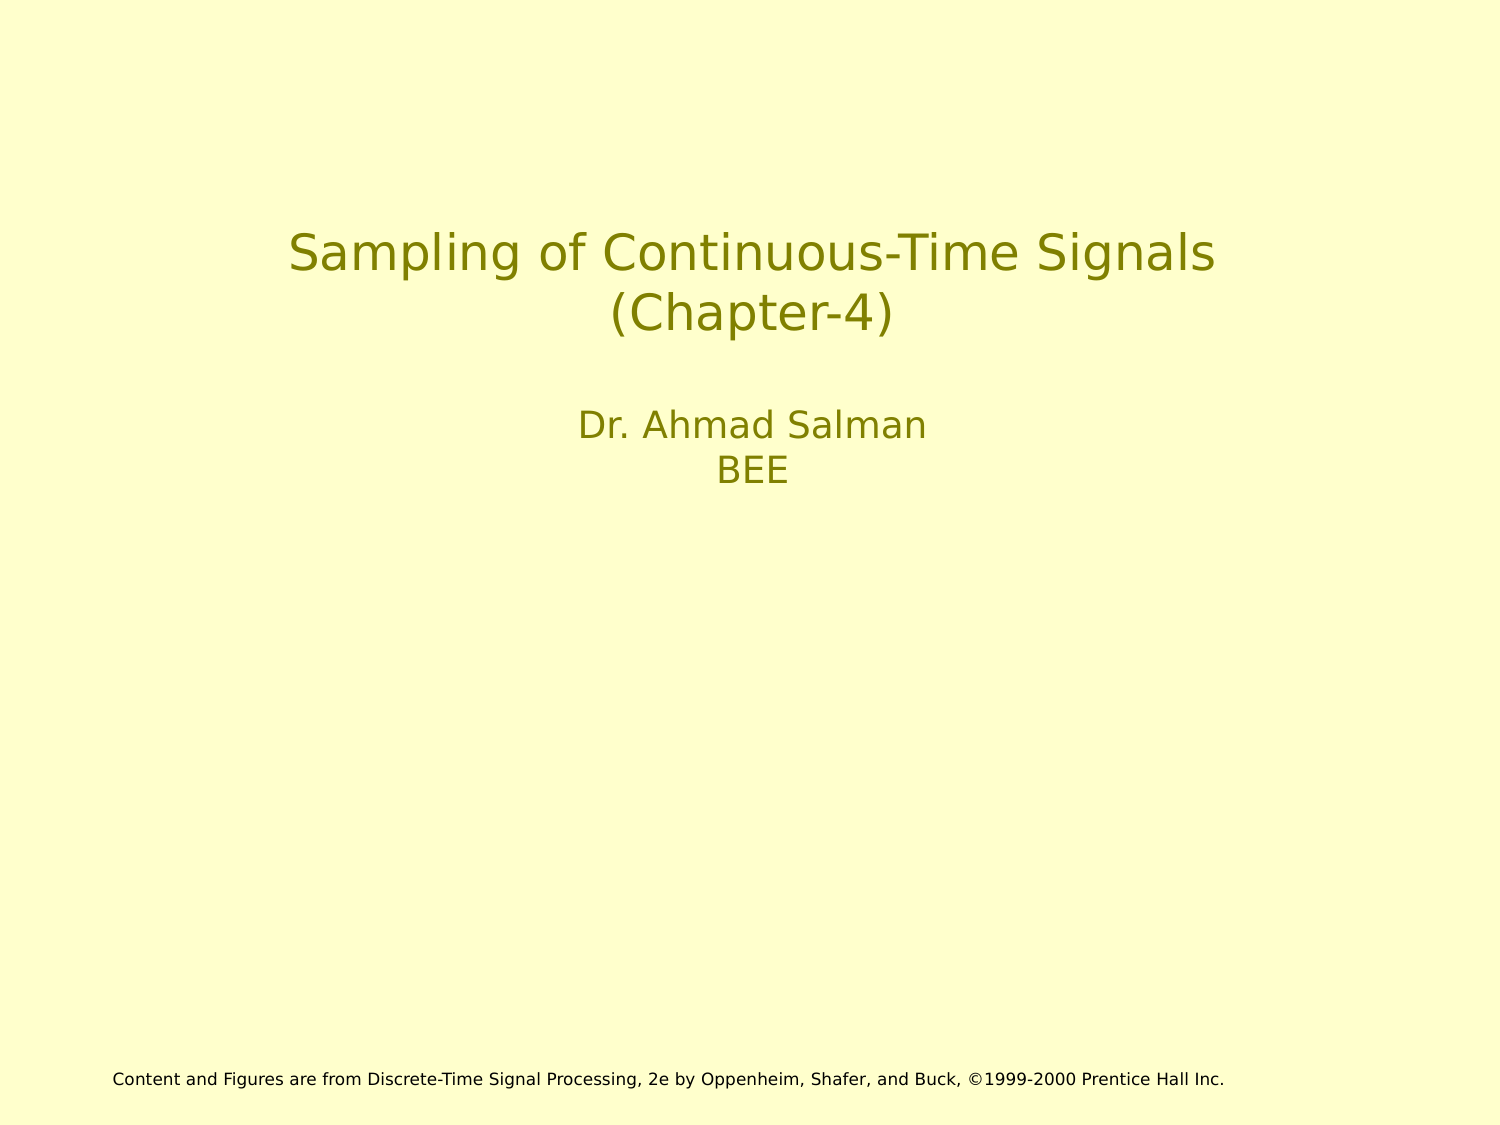

# Sampling of Continuous-Time Signals (Chapter-4) Dr. Ahmad Salman BEE
Content and Figures are from Discrete-Time Signal Processing, 2e by Oppenheim, Shafer, and Buck, ©1999-2000 Prentice Hall Inc.